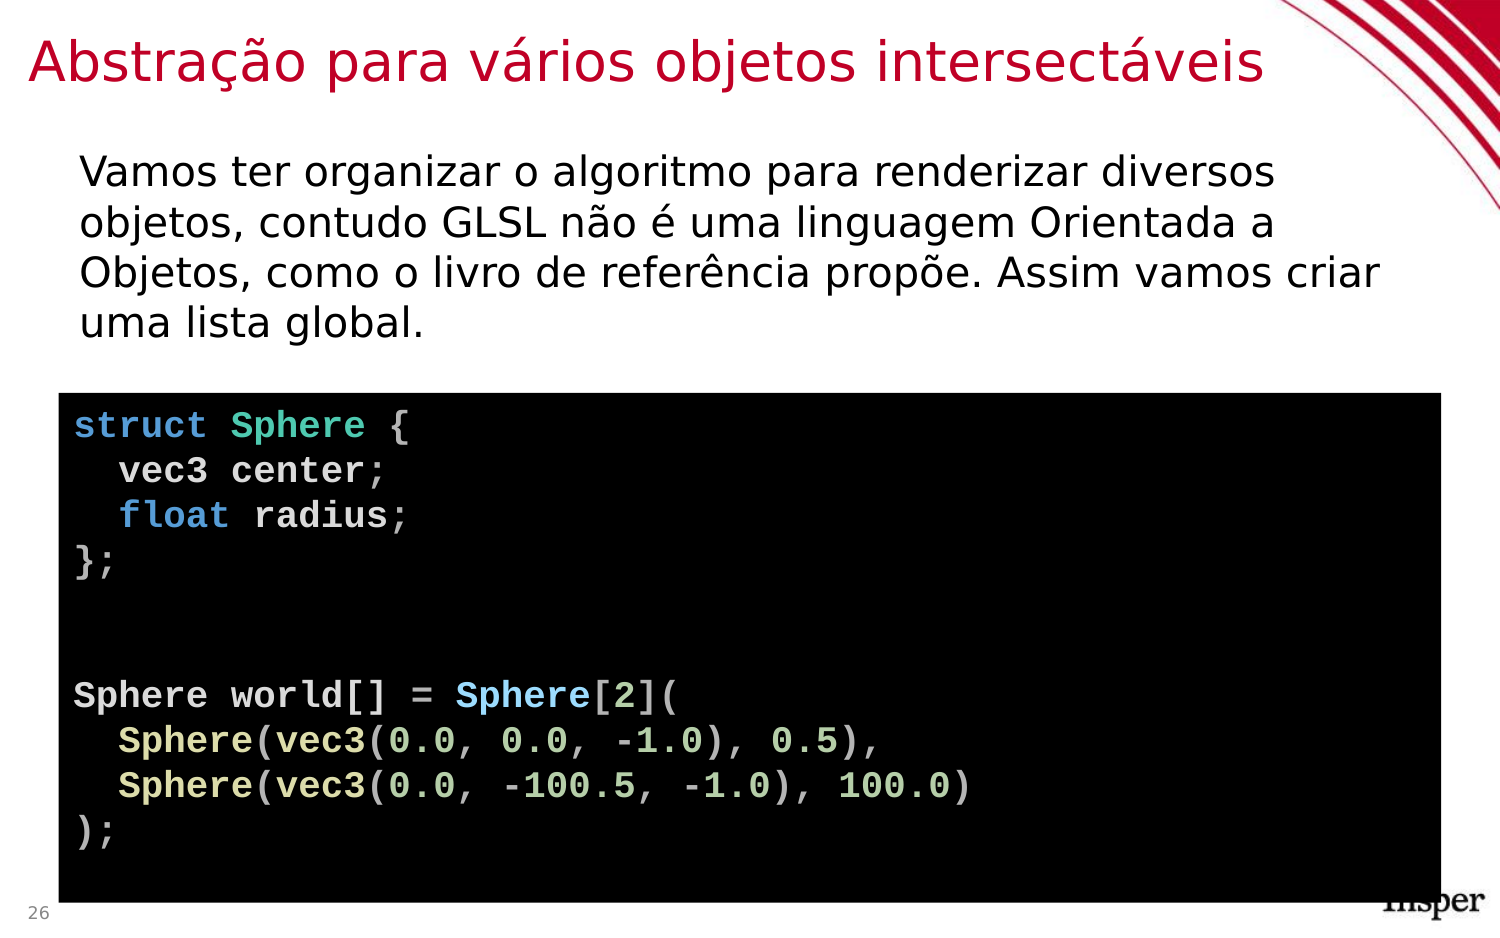

# Abstração para vários objetos intersectáveis
Vamos ter organizar o algoritmo para renderizar diversos objetos, contudo GLSL não é uma linguagem Orientada a Objetos, como o livro de referência propõe. Assim vamos criar uma lista global.

struct Sphere {
  vec3 center;
  float radius;
};

Sphere world[] = Sphere[2](
  Sphere(vec3(0.0, 0.0, -1.0), 0.5),
  Sphere(vec3(0.0, -100.5, -1.0), 100.0)
);

26